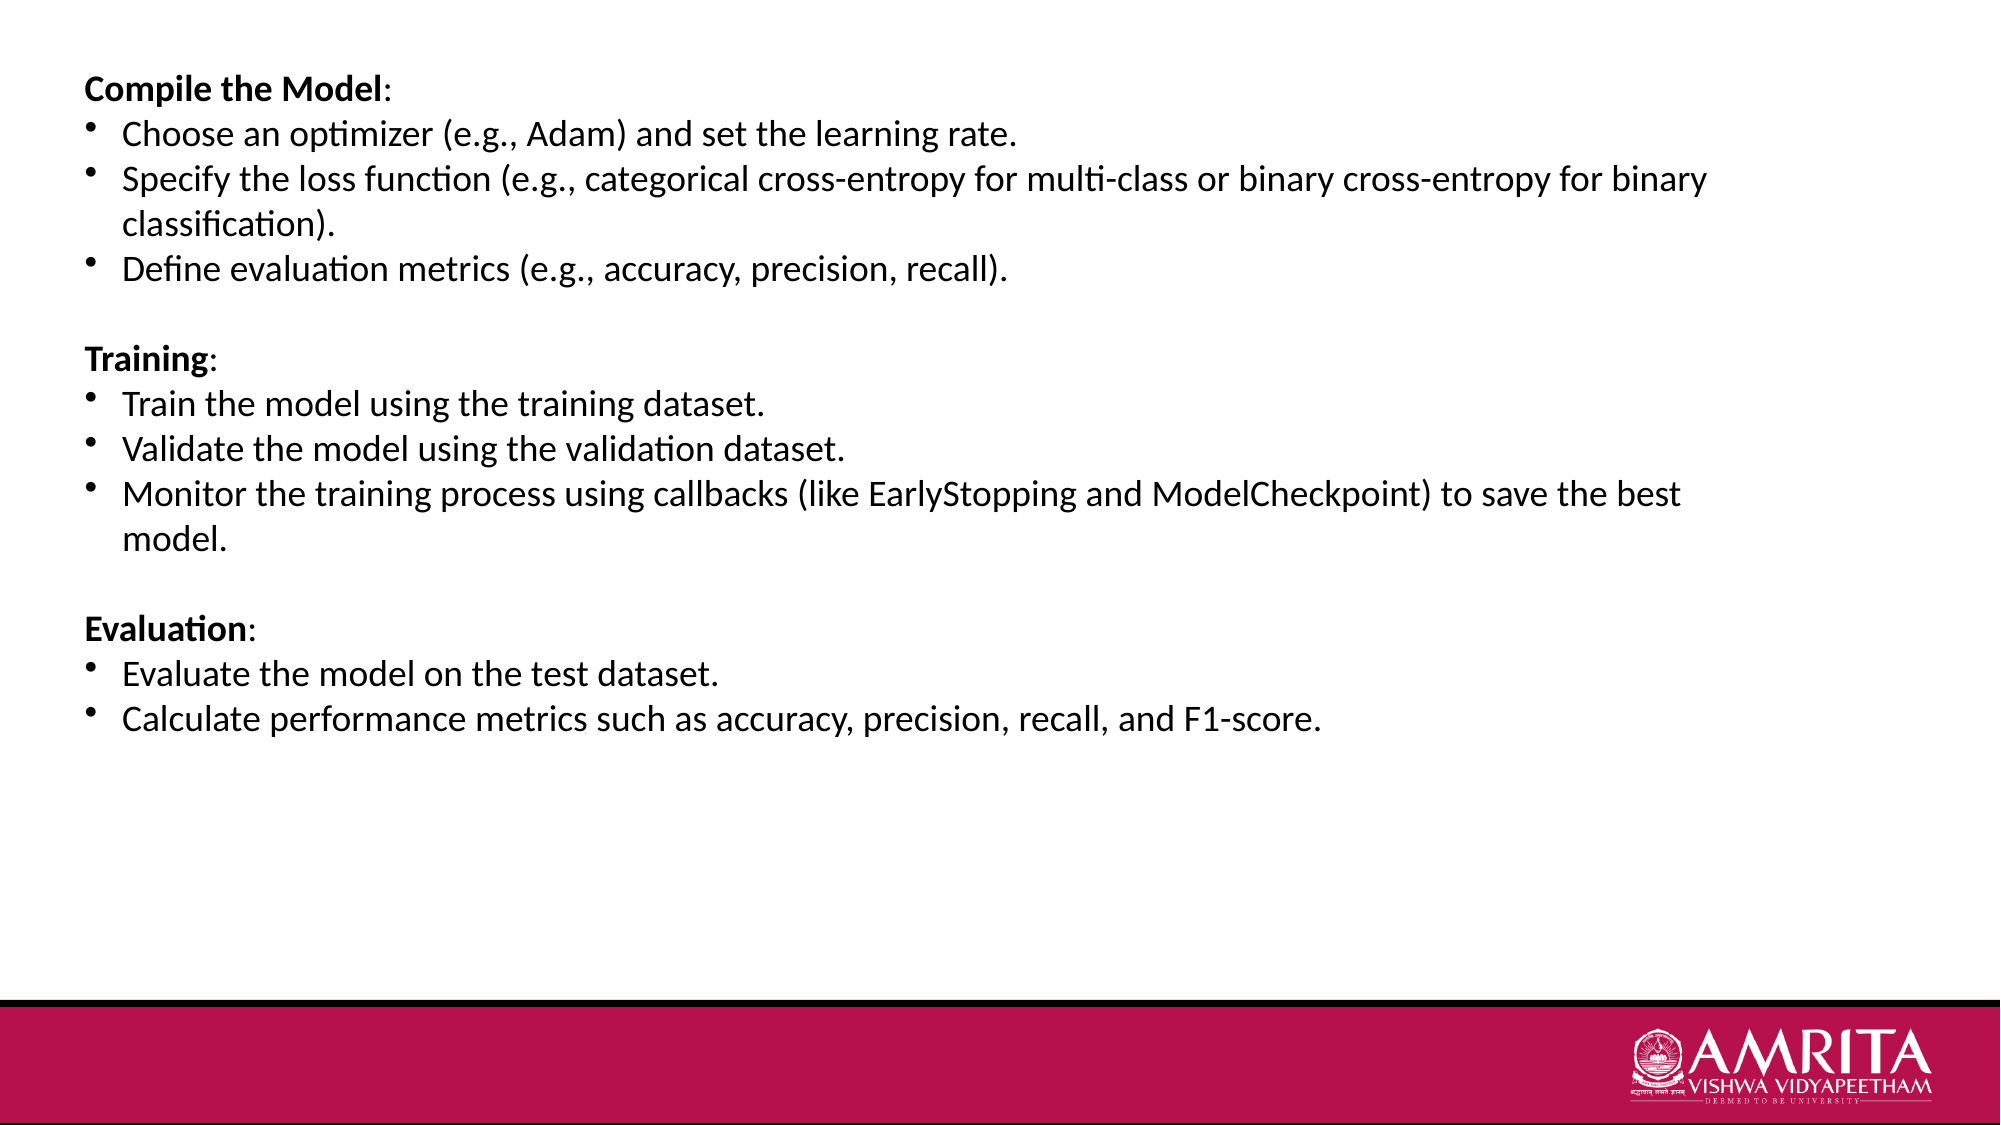

Compile the Model:
Choose an optimizer (e.g., Adam) and set the learning rate.
Specify the loss function (e.g., categorical cross-entropy for multi-class or binary cross-entropy for binary classification).
Define evaluation metrics (e.g., accuracy, precision, recall).

Training:
Train the model using the training dataset.
Validate the model using the validation dataset.
Monitor the training process using callbacks (like EarlyStopping and ModelCheckpoint) to save the best model.

Evaluation:
Evaluate the model on the test dataset.
Calculate performance metrics such as accuracy, precision, recall, and F1-score.